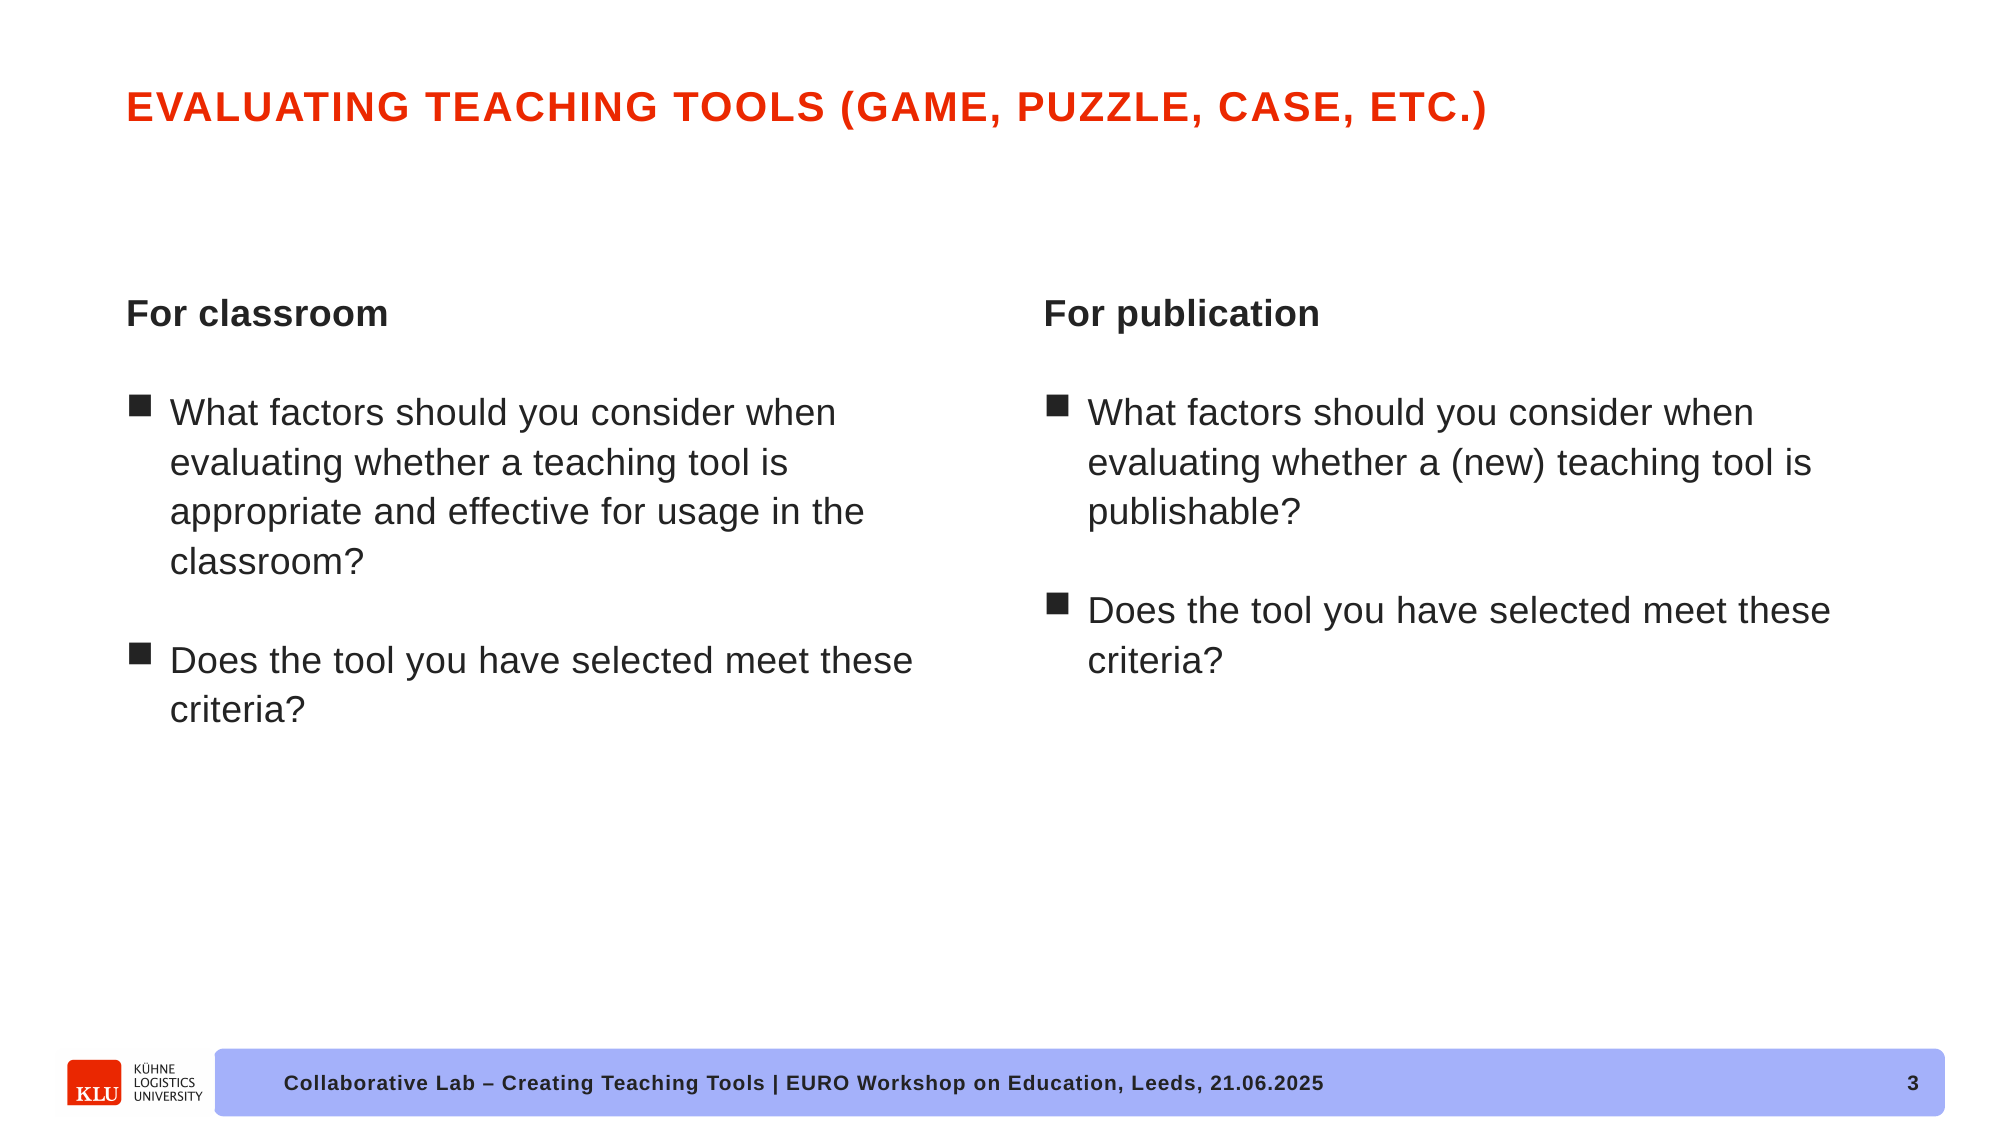

# Evaluating Teaching Tools (game, puzzle, case, etc.)
For classroom

What factors should you consider when evaluating whether a teaching tool is appropriate and effective for usage in the classroom?

Does the tool you have selected meet these criteria?
For publication

What factors should you consider when evaluating whether a (new) teaching tool is publishable?

Does the tool you have selected meet these criteria?